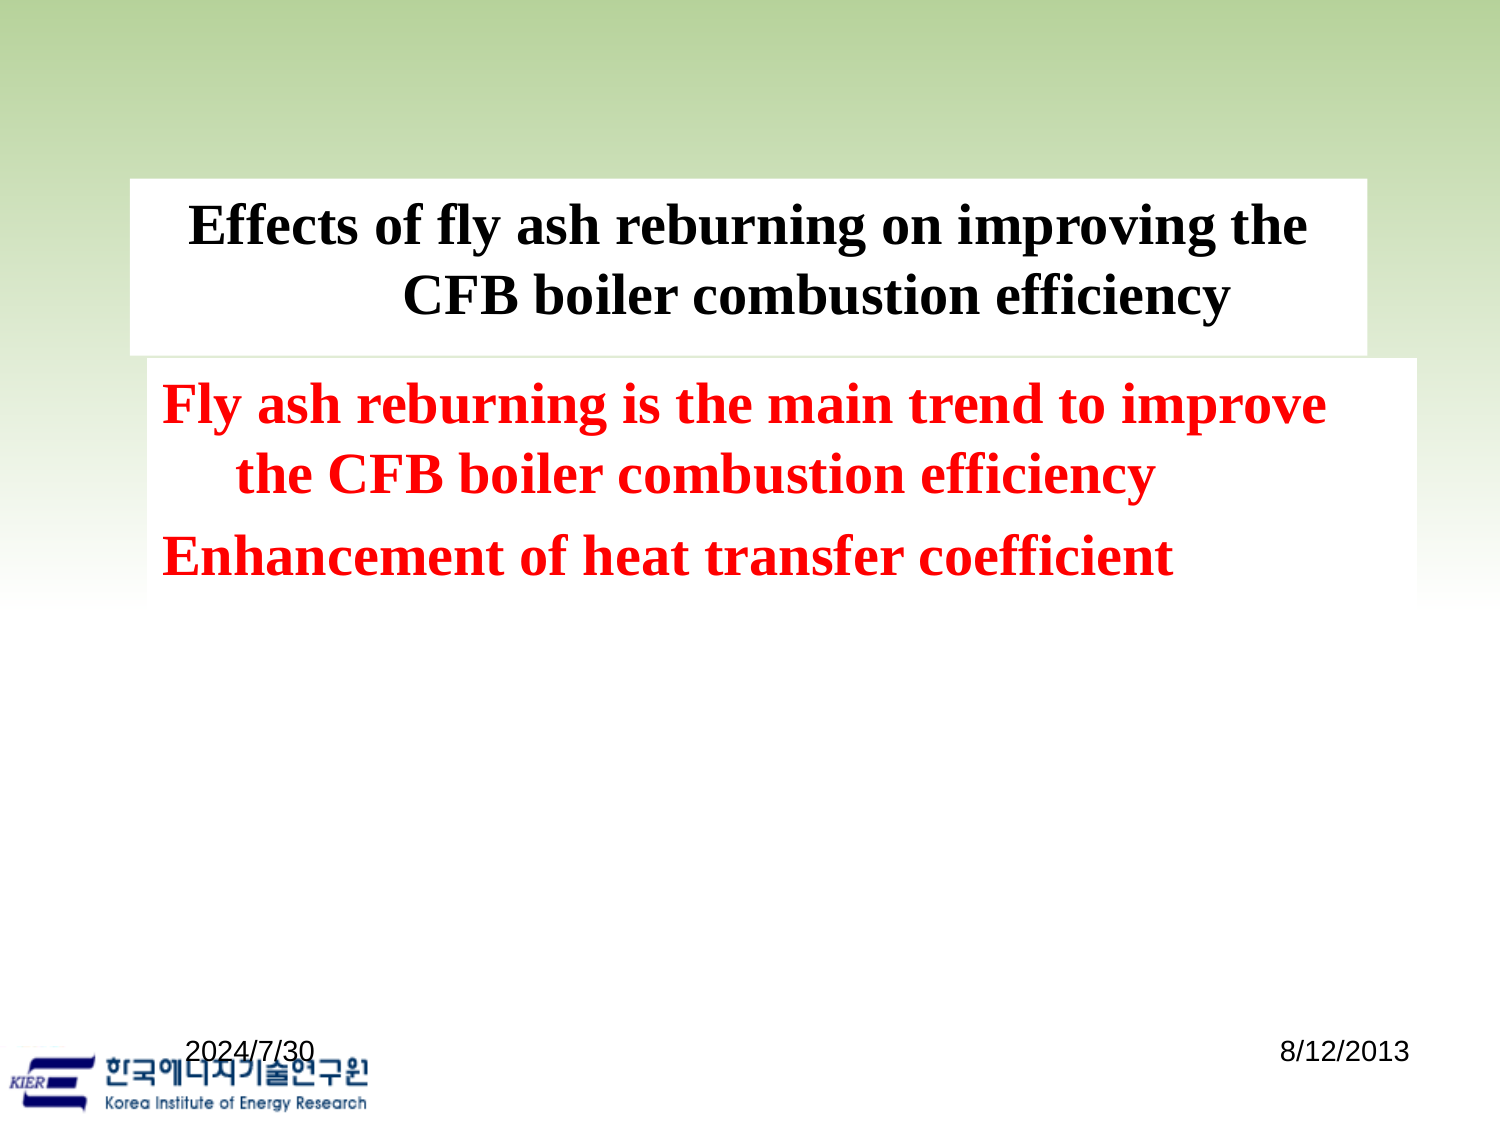

# Effects of fly ash reburning on improving the CFB boiler combustion efficiency
Fly ash reburning is the main trend to improve the CFB boiler combustion efficiency
Enhancement of heat transfer coefficient
143
2024/7/30